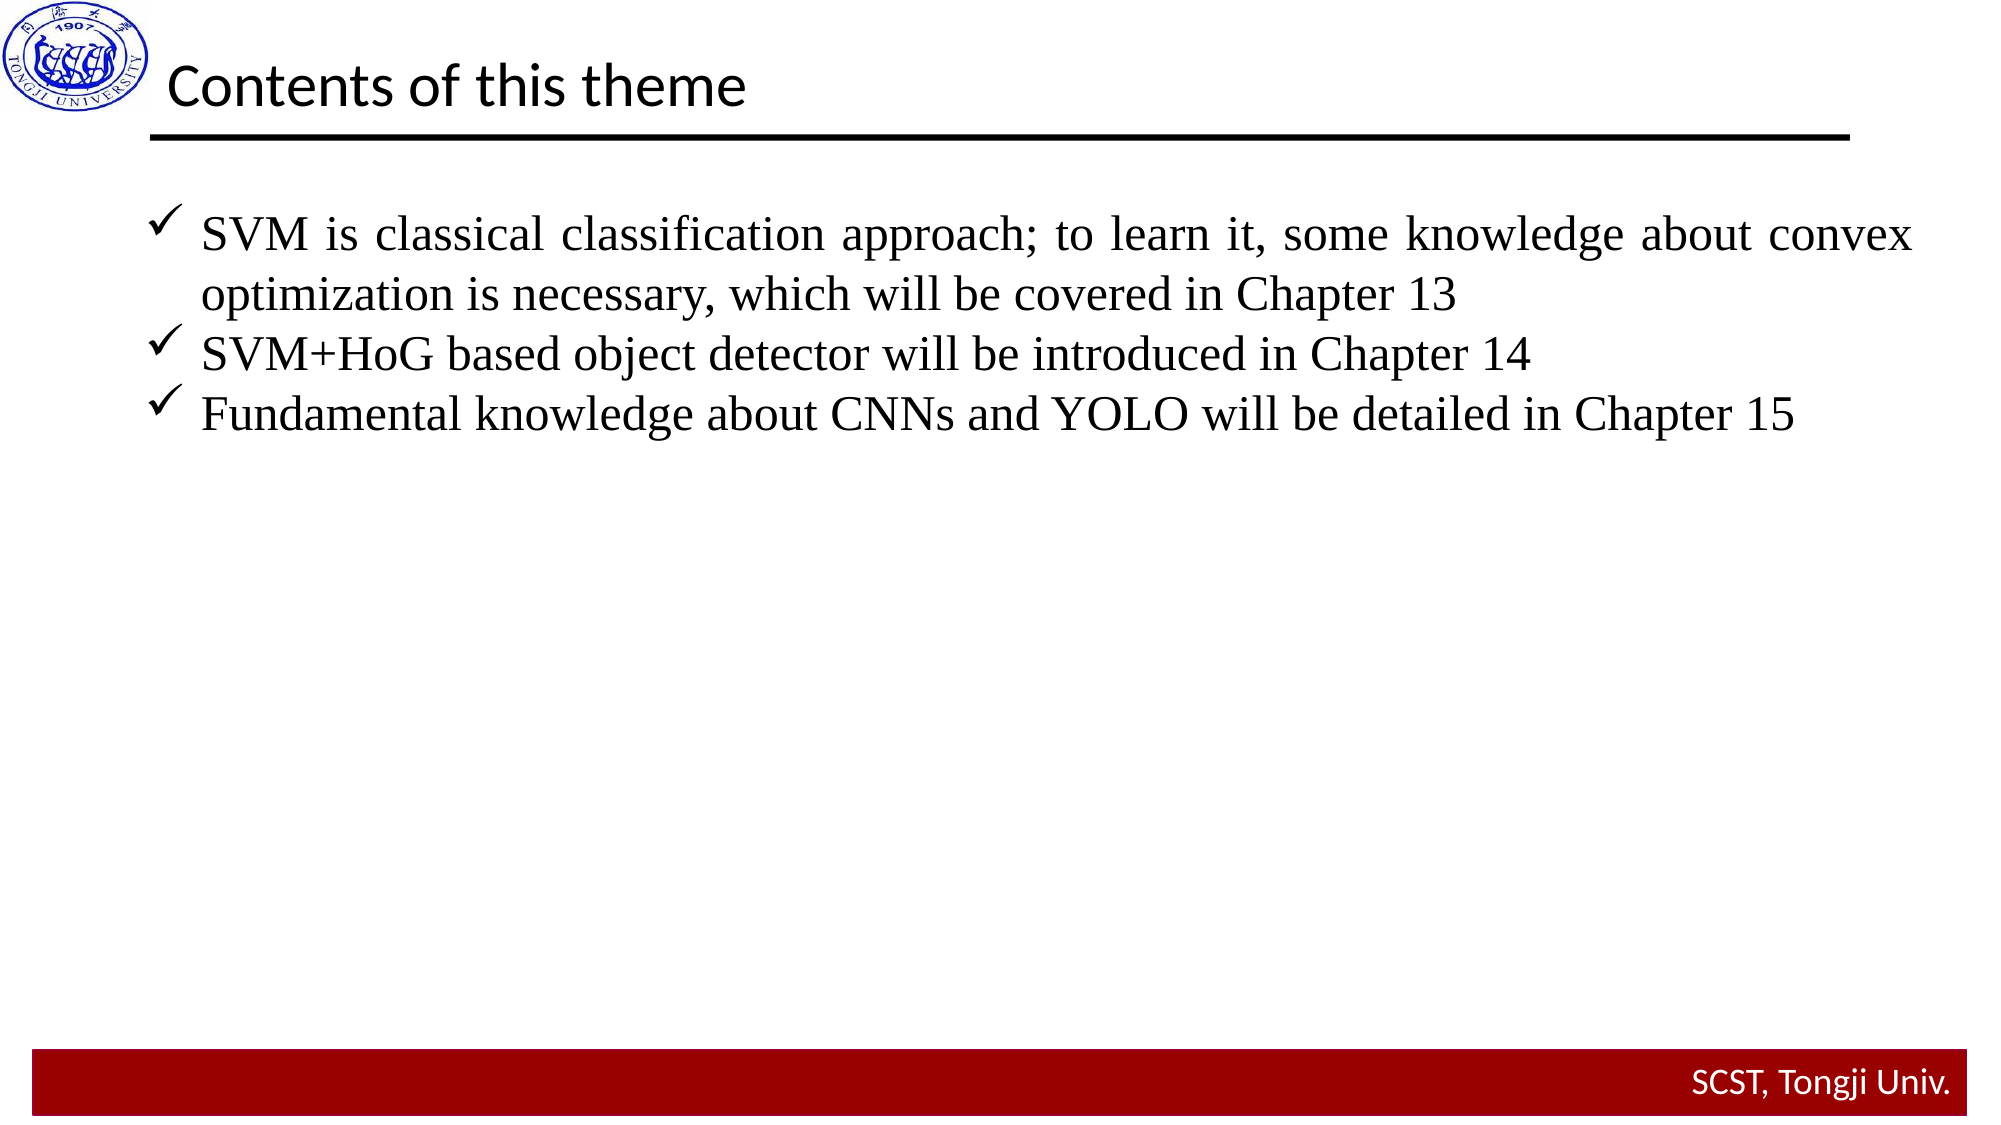

Contents of this theme
SVM is classical classification approach; to learn it, some knowledge about convex optimization is necessary, which will be covered in Chapter 13
SVM+HoG based object detector will be introduced in Chapter 14
Fundamental knowledge about CNNs and YOLO will be detailed in Chapter 15